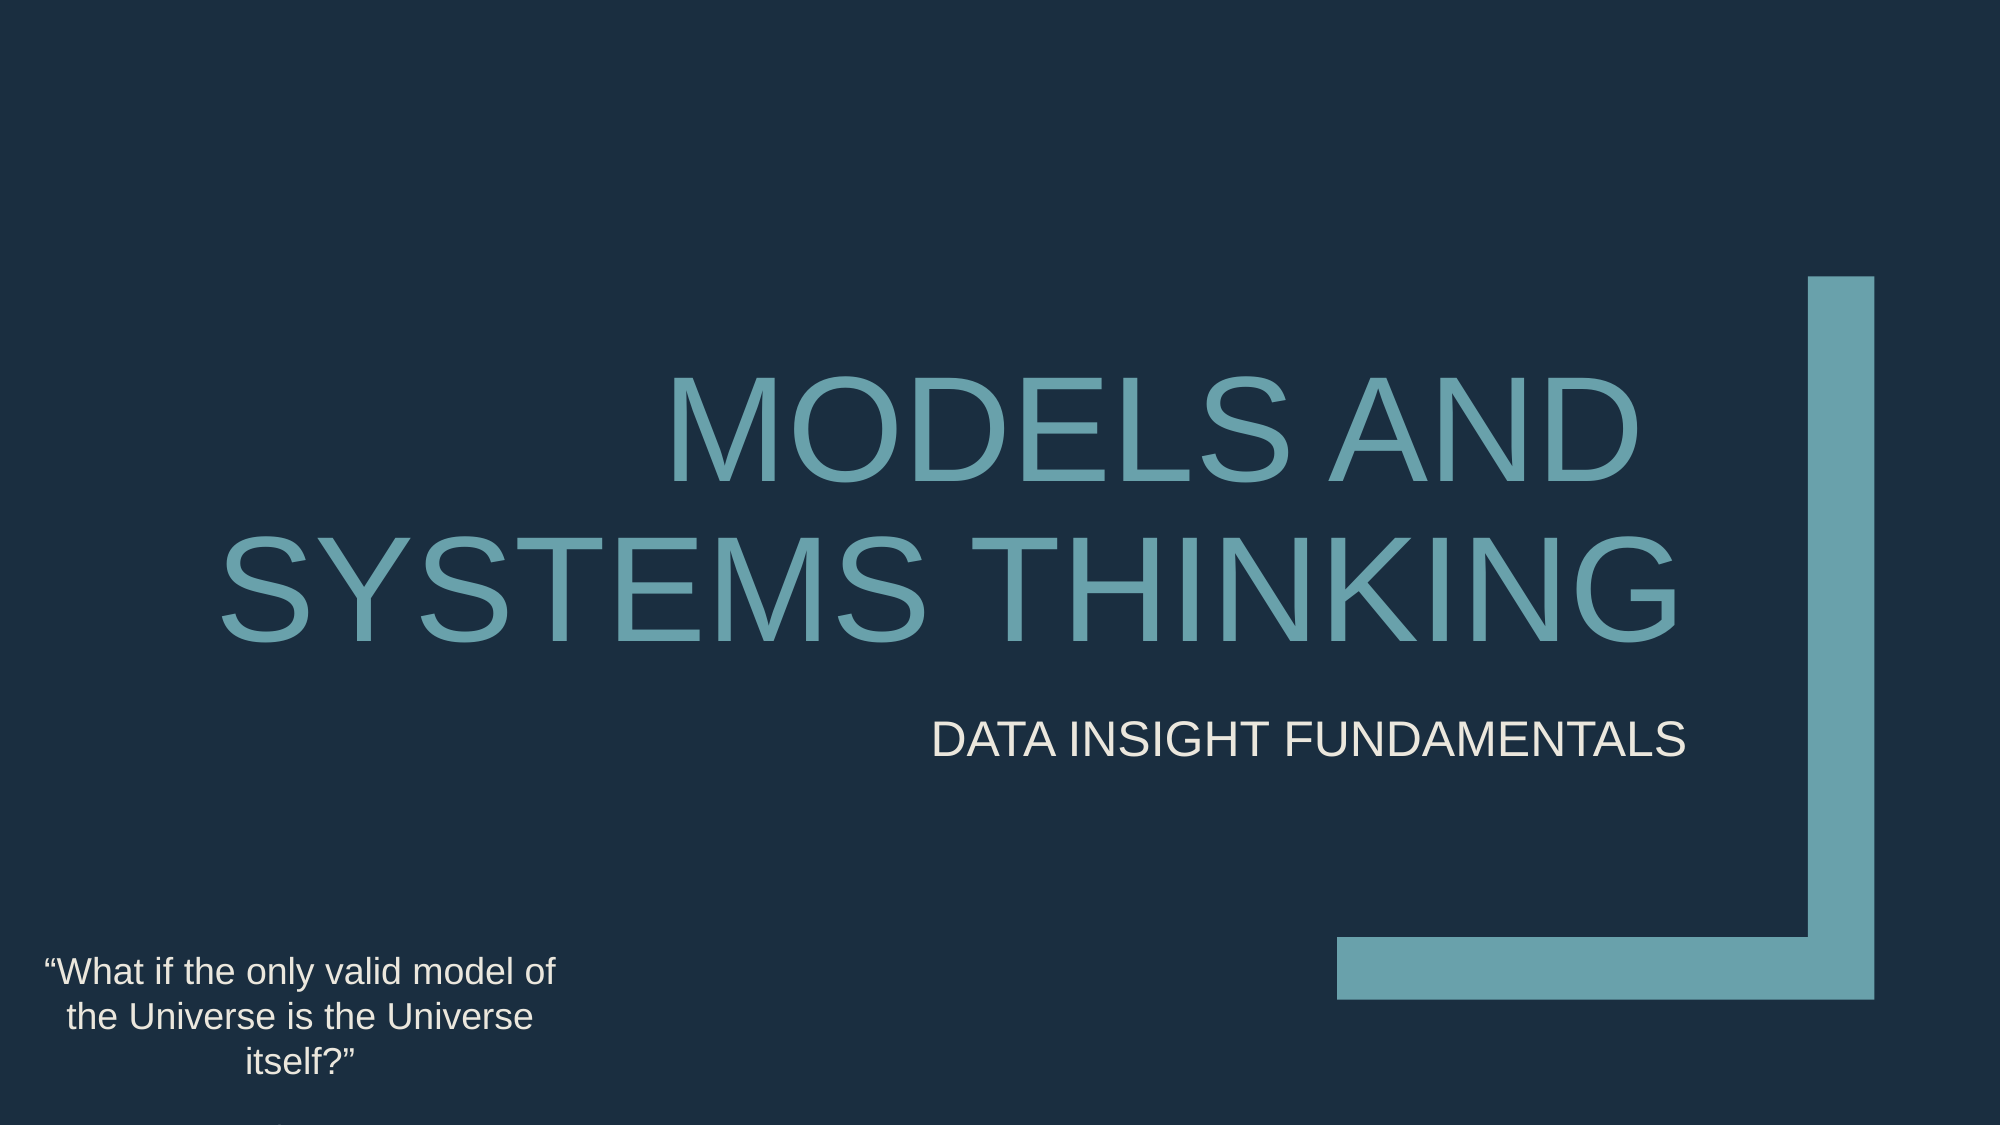

# MODELS AND SYSTEMS THINKING
DATA INSIGHT FUNDAMENTALS
“What if the only valid model of the Universe is the Universe itself?”

Unknown